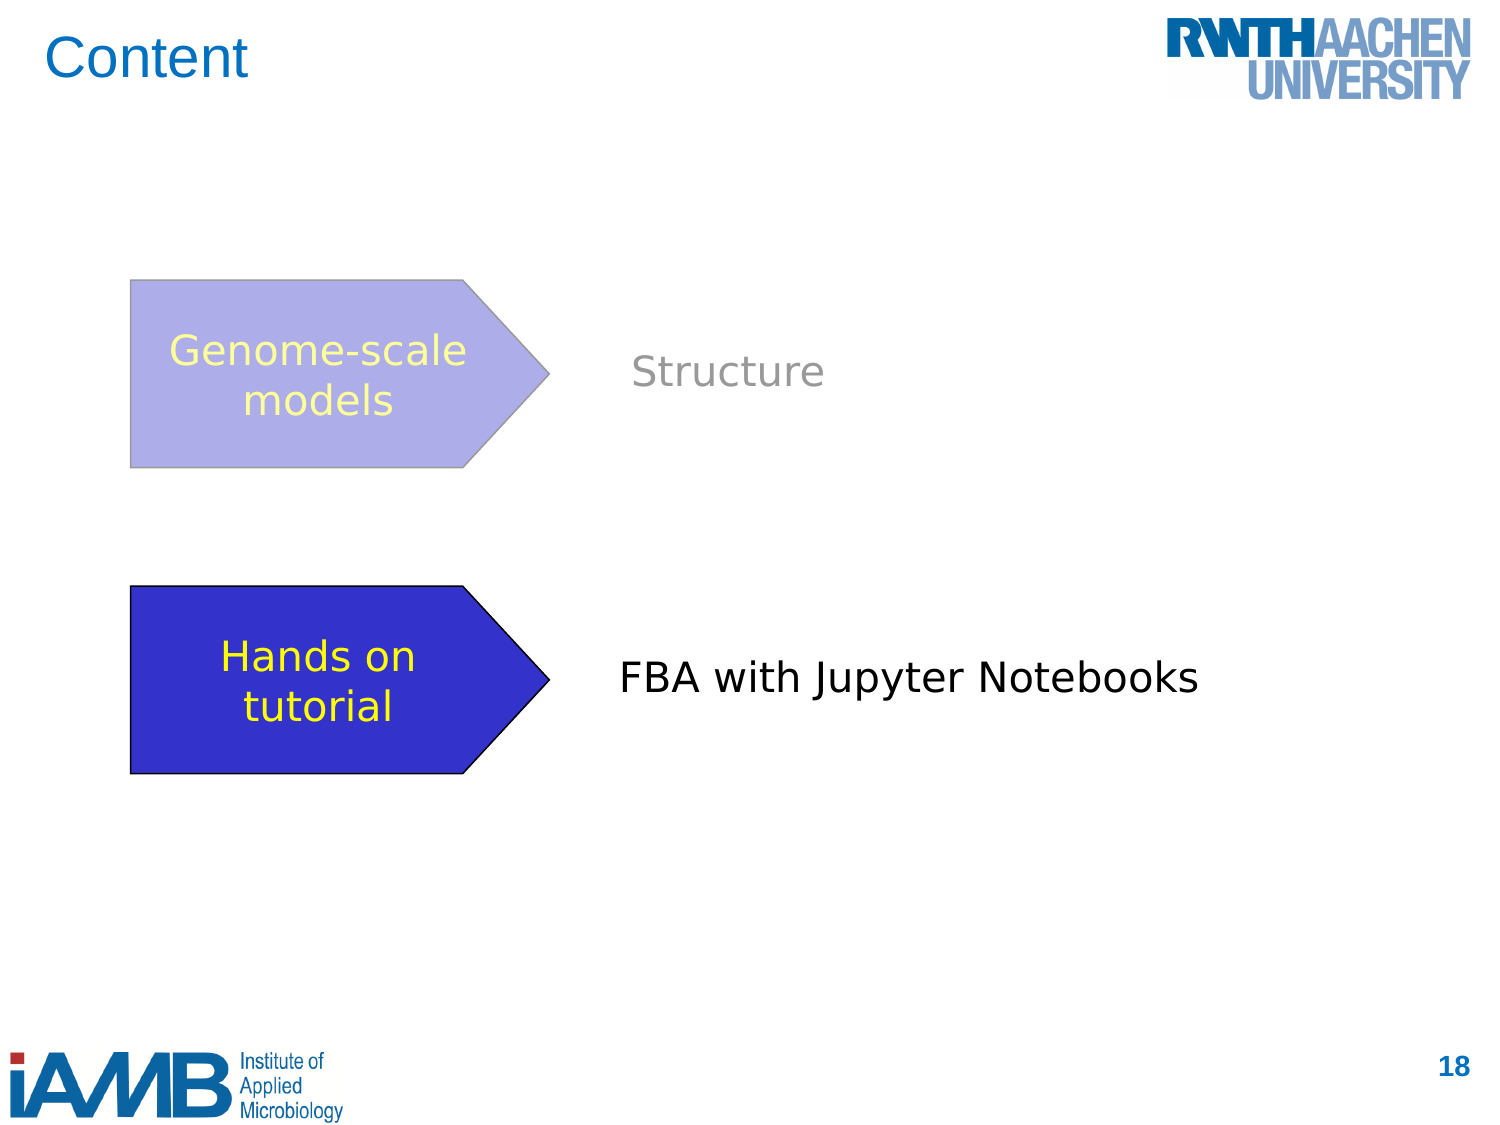

# Content

Genome-scale models
Structure
Hands on tutorial
FBA with Jupyter Notebooks
18